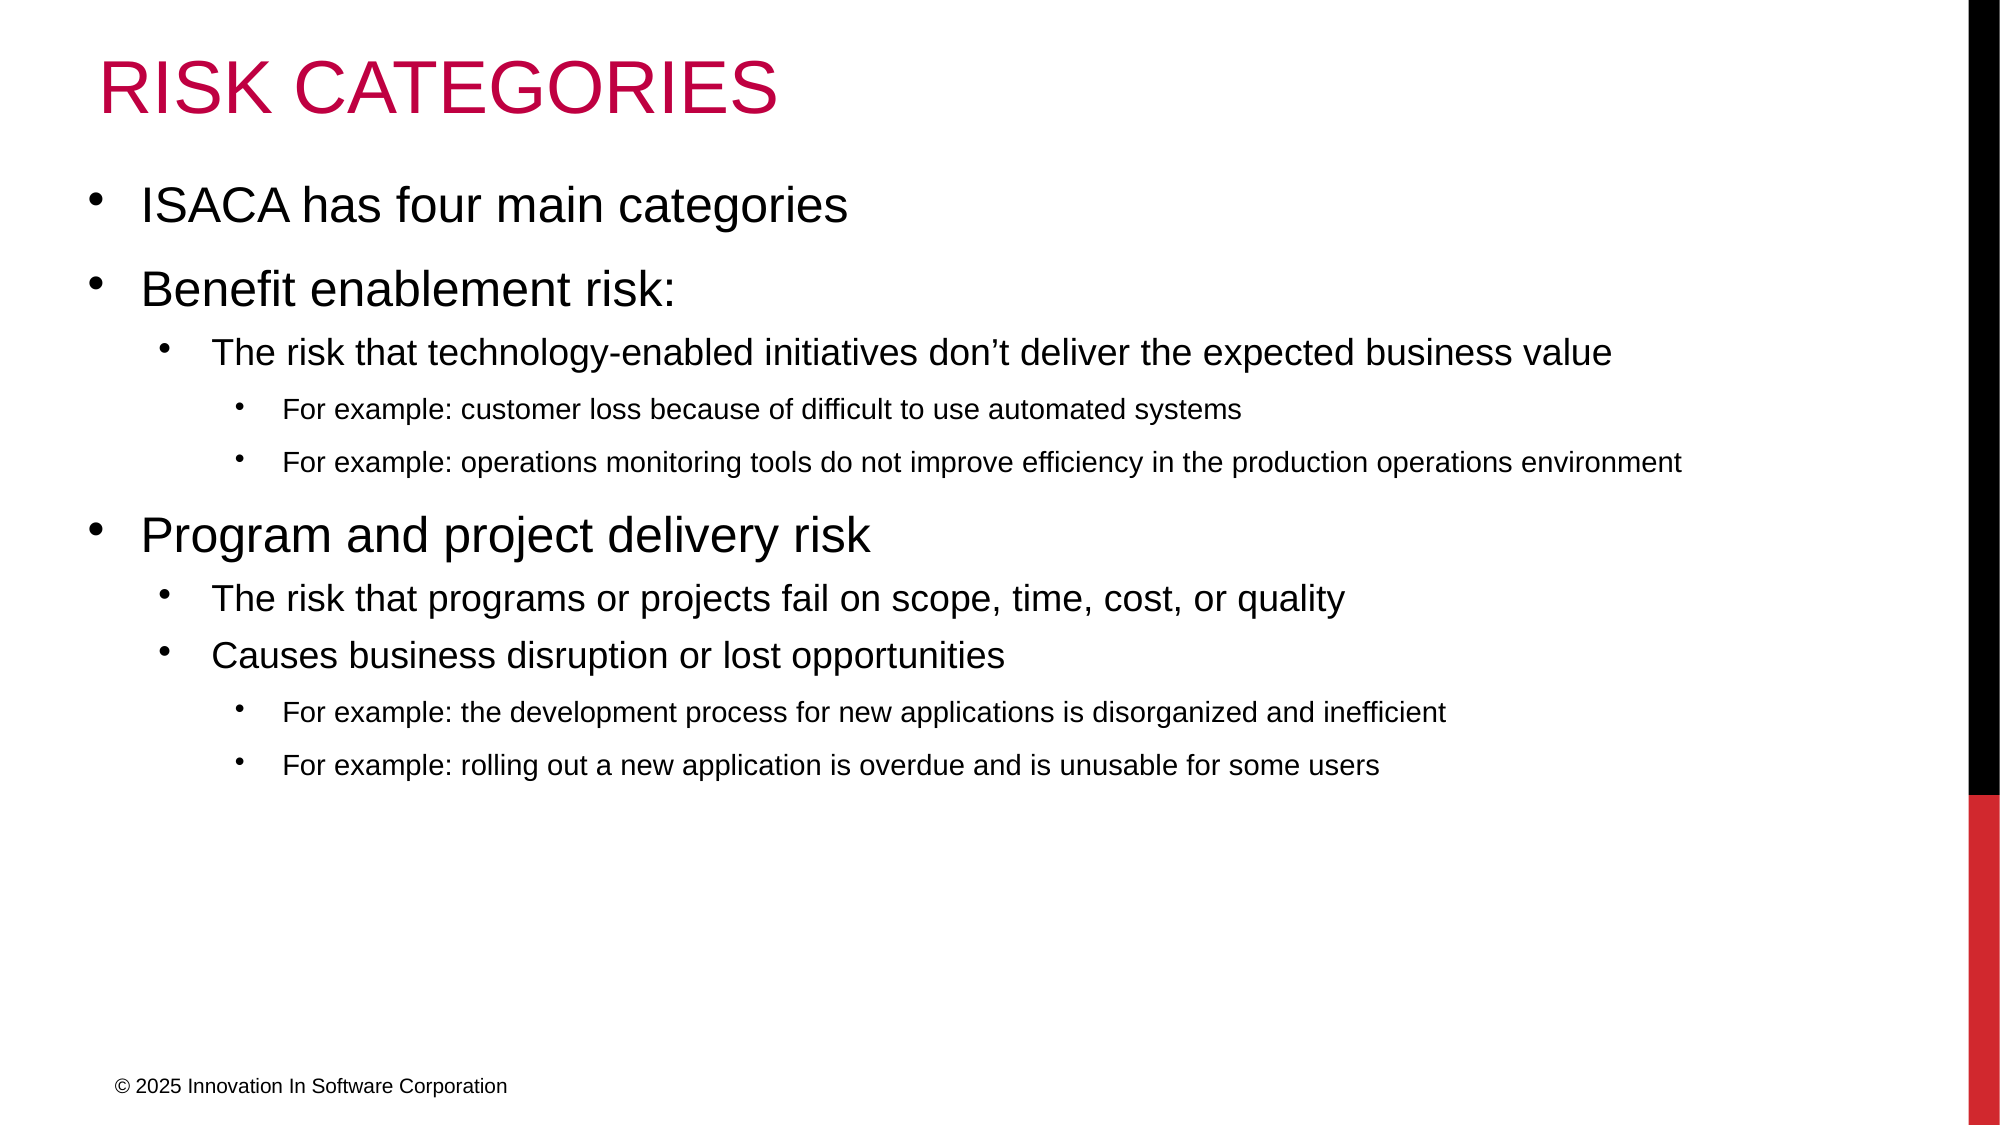

# Risk categories
ISACA has four main categories
Benefit enablement risk:
The risk that technology-enabled initiatives don’t deliver the expected business value
For example: customer loss because of difficult to use automated systems
For example: operations monitoring tools do not improve efficiency in the production operations environment
Program and project delivery risk
The risk that programs or projects fail on scope, time, cost, or quality
Causes business disruption or lost opportunities
For example: the development process for new applications is disorganized and inefficient
For example: rolling out a new application is overdue and is unusable for some users
© 2025 Innovation In Software Corporation